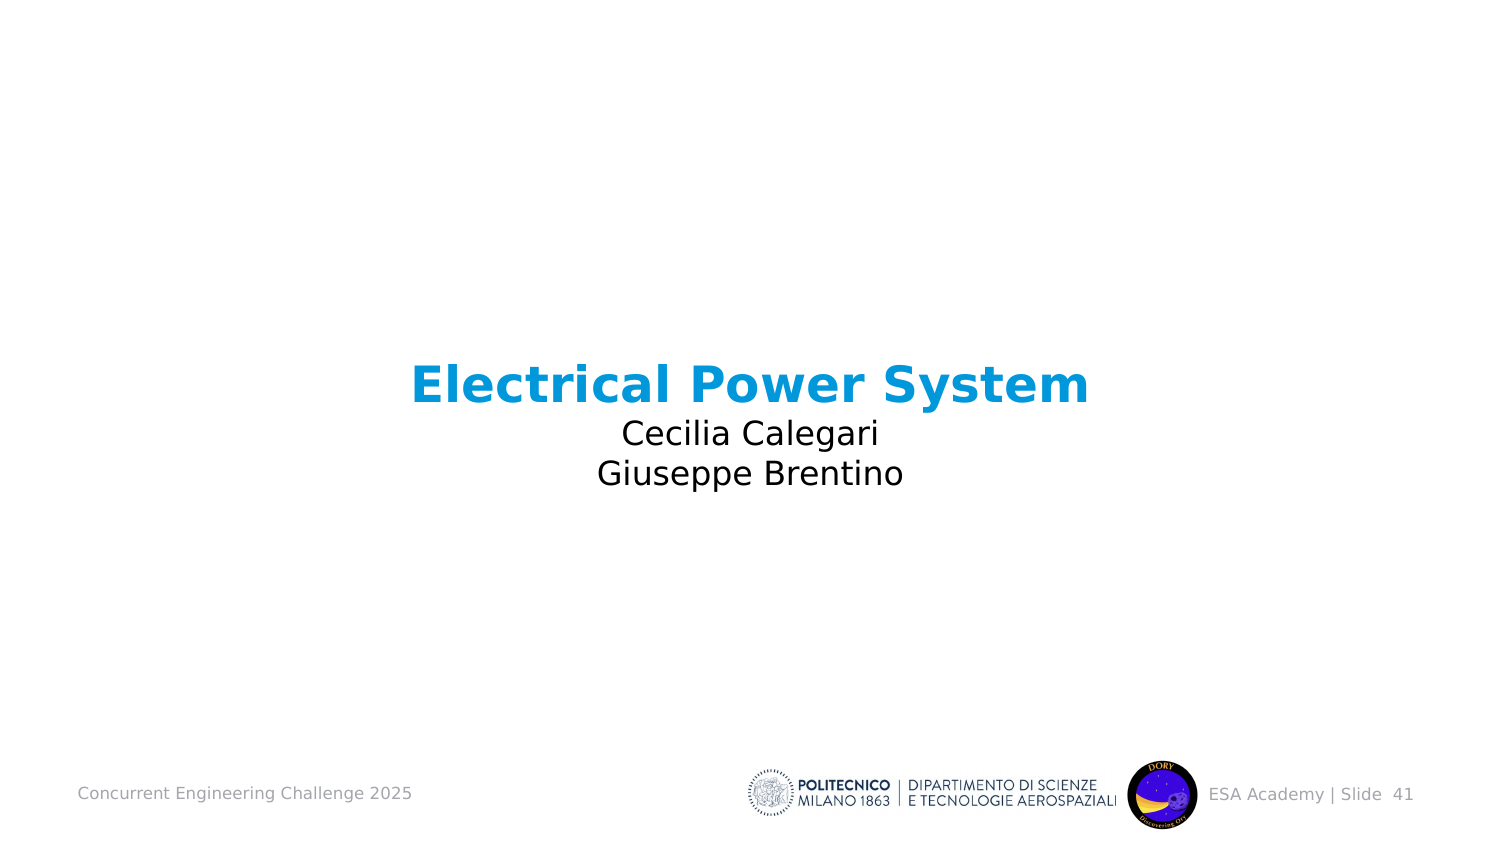

# Electrical Power System Cecilia Calegari Giuseppe Brentino